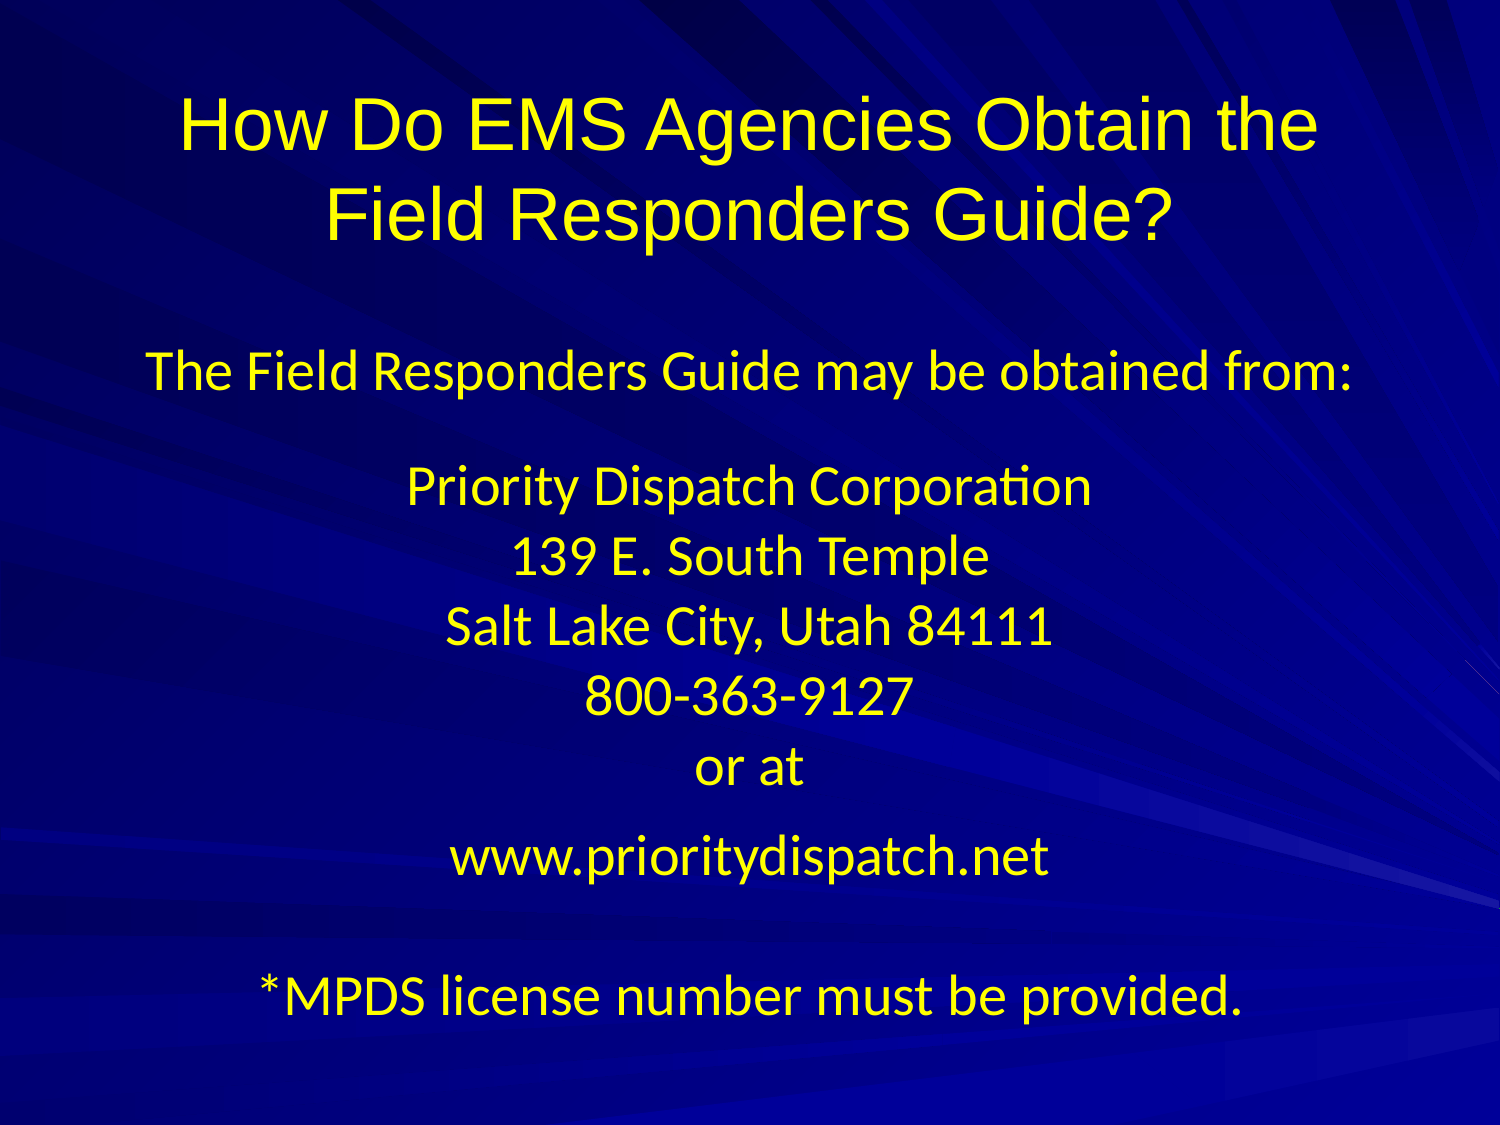

How Do EMS Agencies Obtain the
Field Responders Guide?
The Field Responders Guide may be obtained from:

Priority Dispatch Corporation
139 E. South Temple
Salt Lake City, Utah 84111
800-363-9127
or at

www.prioritydispatch.net

*MPDS license number must be provided.